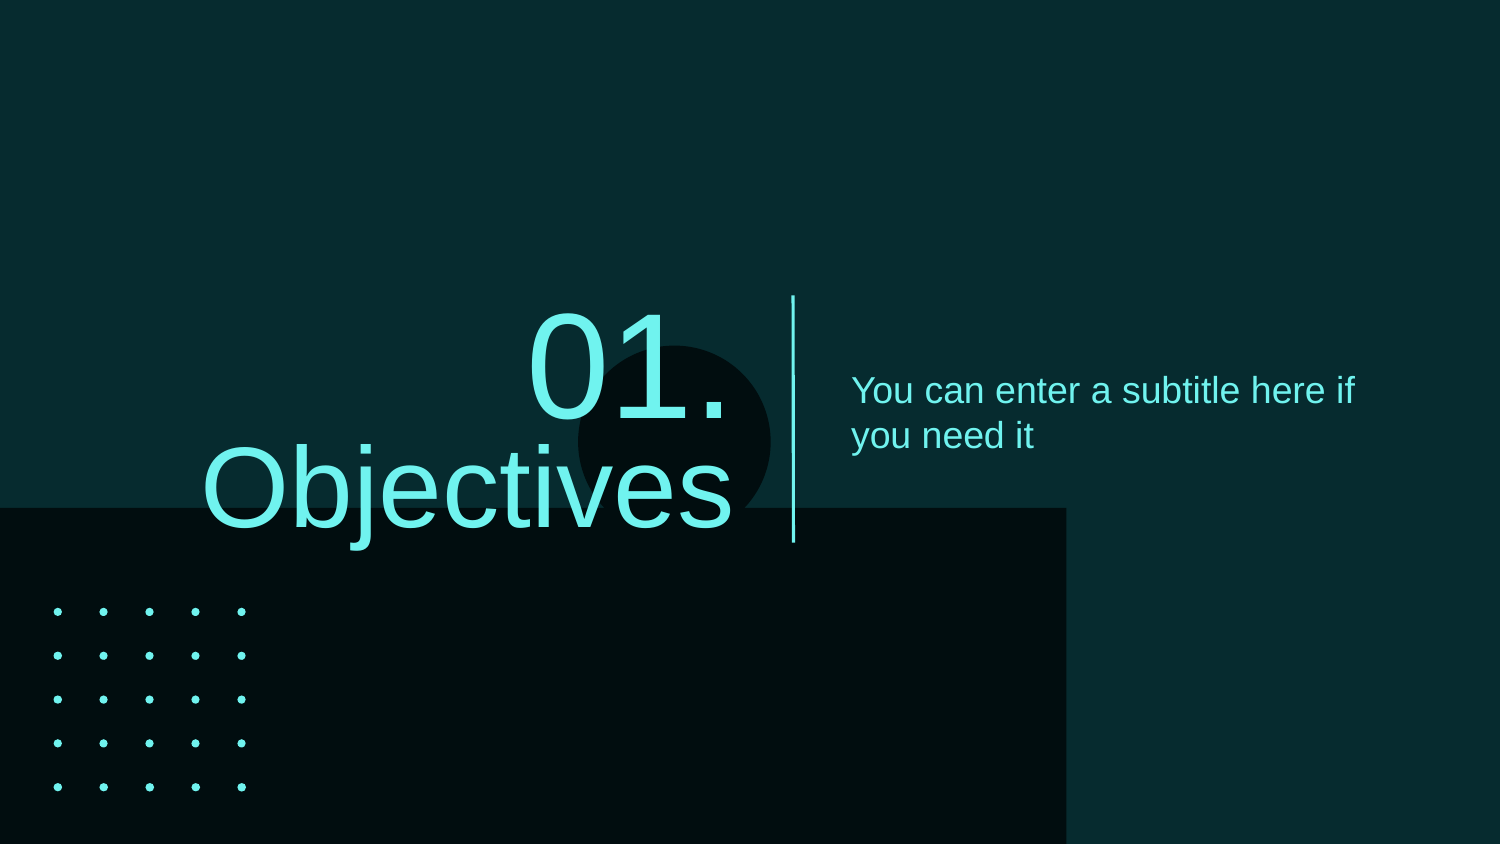

01.

You can enter a subtitle here if you need it
# Objectives